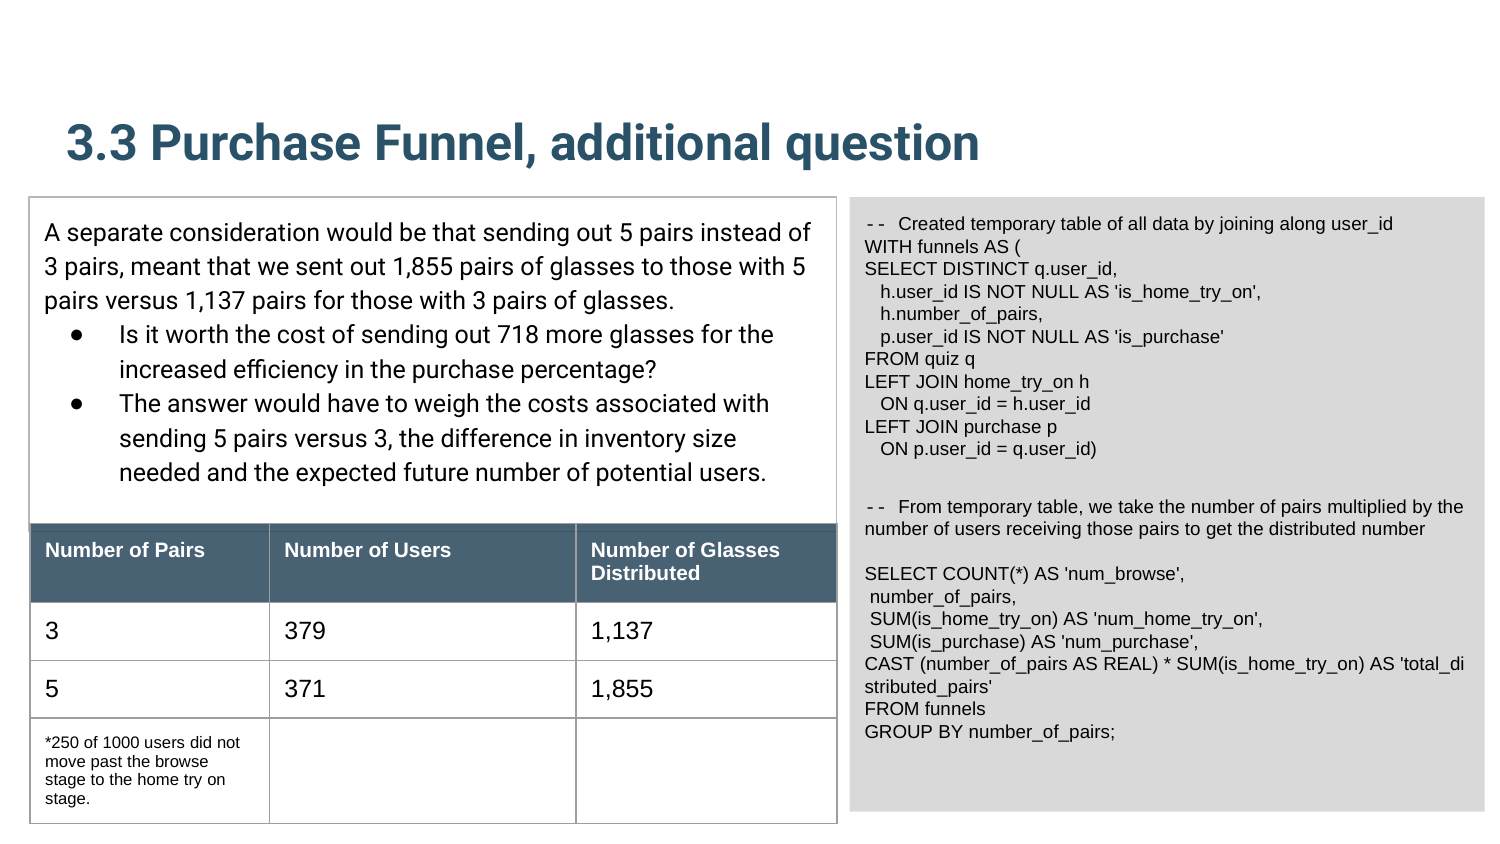

3.3 Purchase Funnel, additional question
A separate consideration would be that sending out 5 pairs instead of 3 pairs, meant that we sent out 1,855 pairs of glasses to those with 5 pairs versus 1,137 pairs for those with 3 pairs of glasses.
Is it worth the cost of sending out 718 more glasses for the increased efficiency in the purchase percentage?
The answer would have to weigh the costs associated with sending 5 pairs versus 3, the difference in inventory size needed and the expected future number of potential users.

-- Created temporary table of all data by joining along user_id
WITH funnels AS (
SELECT DISTINCT q.user_id,
   h.user_id IS NOT NULL AS 'is_home_try_on',
   h.number_of_pairs,
   p.user_id IS NOT NULL AS 'is_purchase'
FROM quiz q
LEFT JOIN home_try_on h
   ON q.user_id = h.user_id
LEFT JOIN purchase p
   ON p.user_id = q.user_id)

-- From temporary table, we take the number of pairs multiplied by the number of users receiving those pairs to get the distributed number

SELECT COUNT(*) AS 'num_browse',
 number_of_pairs,
 SUM(is_home_try_on) AS 'num_home_try_on',
 SUM(is_purchase) AS 'num_purchase',
CAST (number_of_pairs AS REAL) * SUM(is_home_try_on) AS 'total_distributed_pairs'
FROM funnels
GROUP BY number_of_pairs;

| Number of Pairs | Number of Users | Number of Glasses Distributed |
| --- | --- | --- |
| 3 | 379 | 1,137 |
| 5 | 371 | 1,855 |
| \*250 of 1000 users did not move past the browse stage to the home try on stage. |  |  |